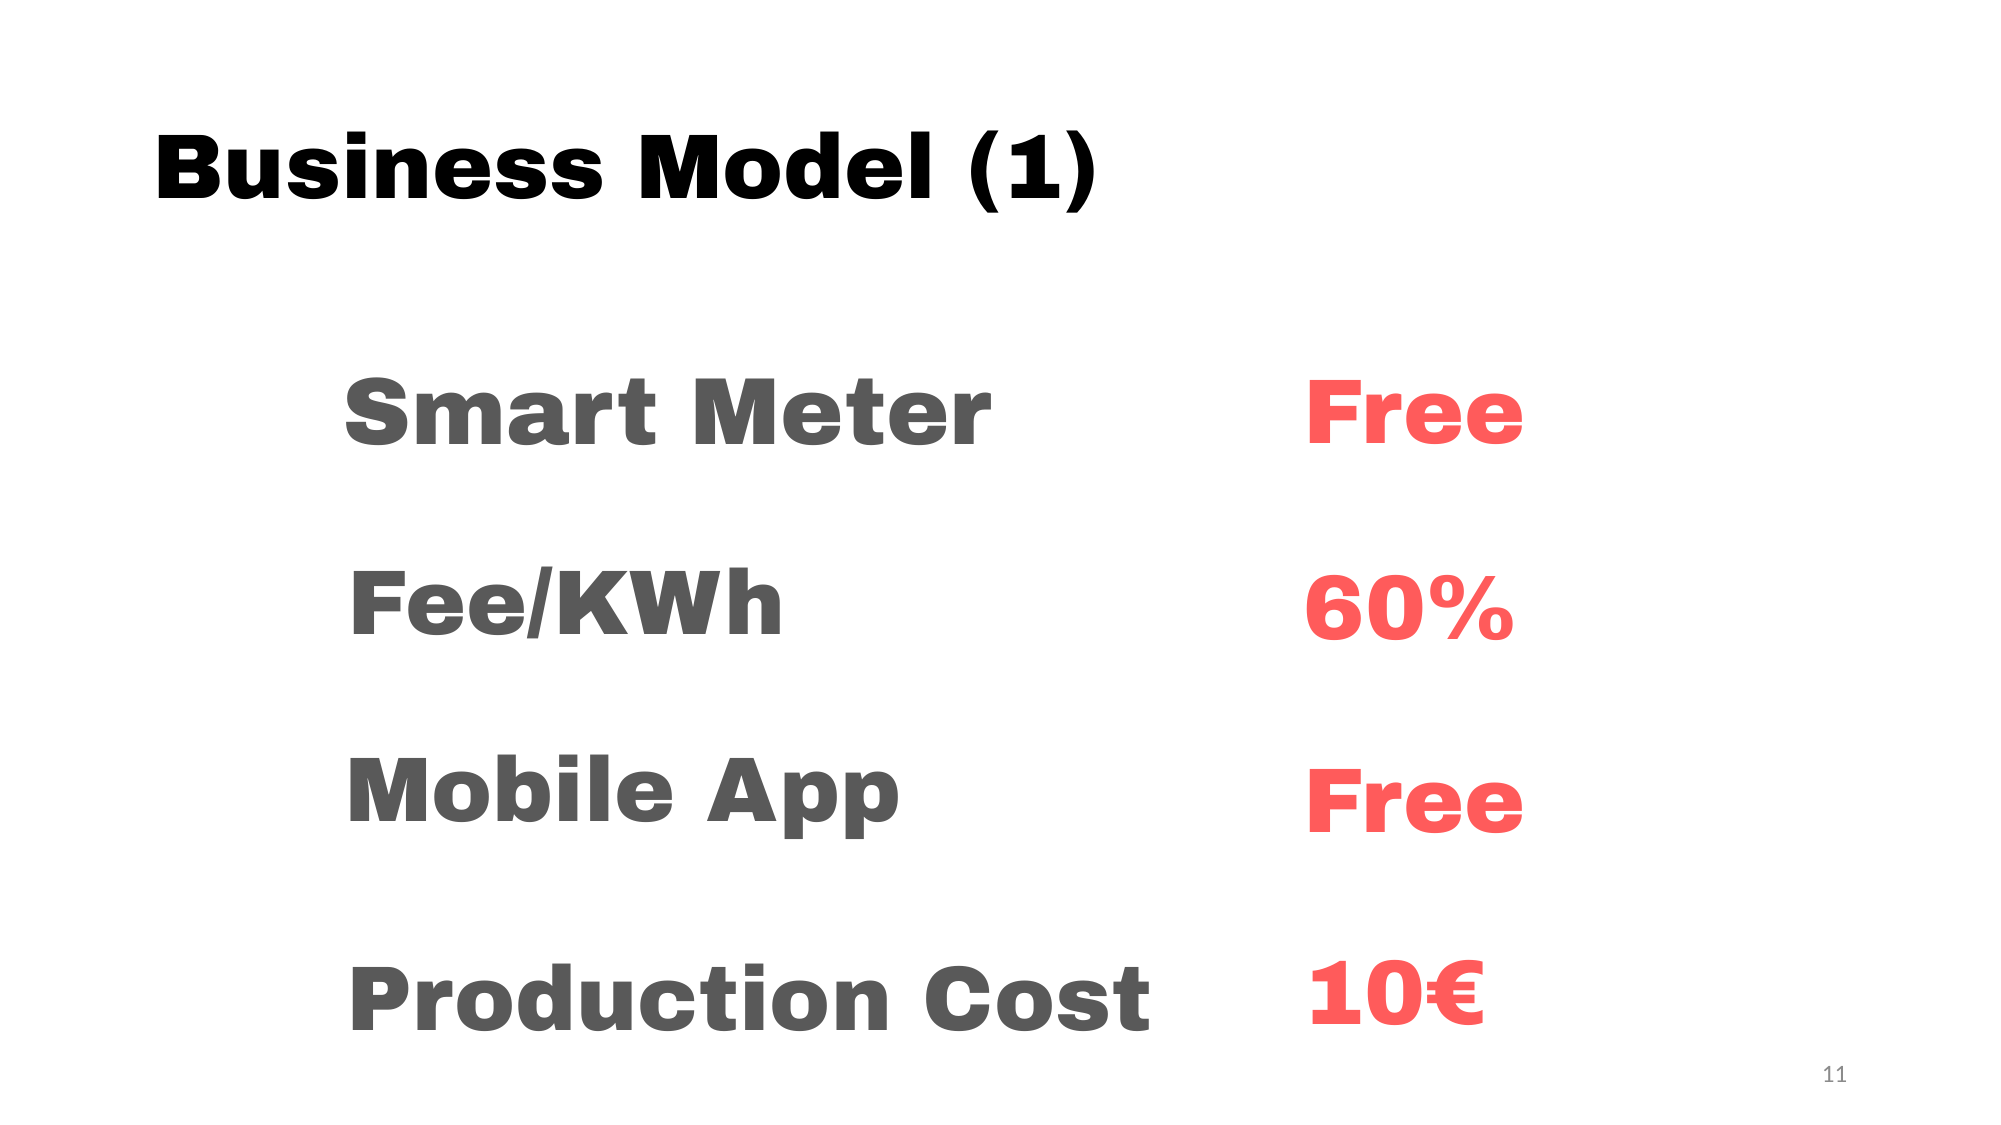

# Business Model (1)
Free
Smart Meter
60%
Fee/KWh
Free
Mobile App
10€
Production Cost
11